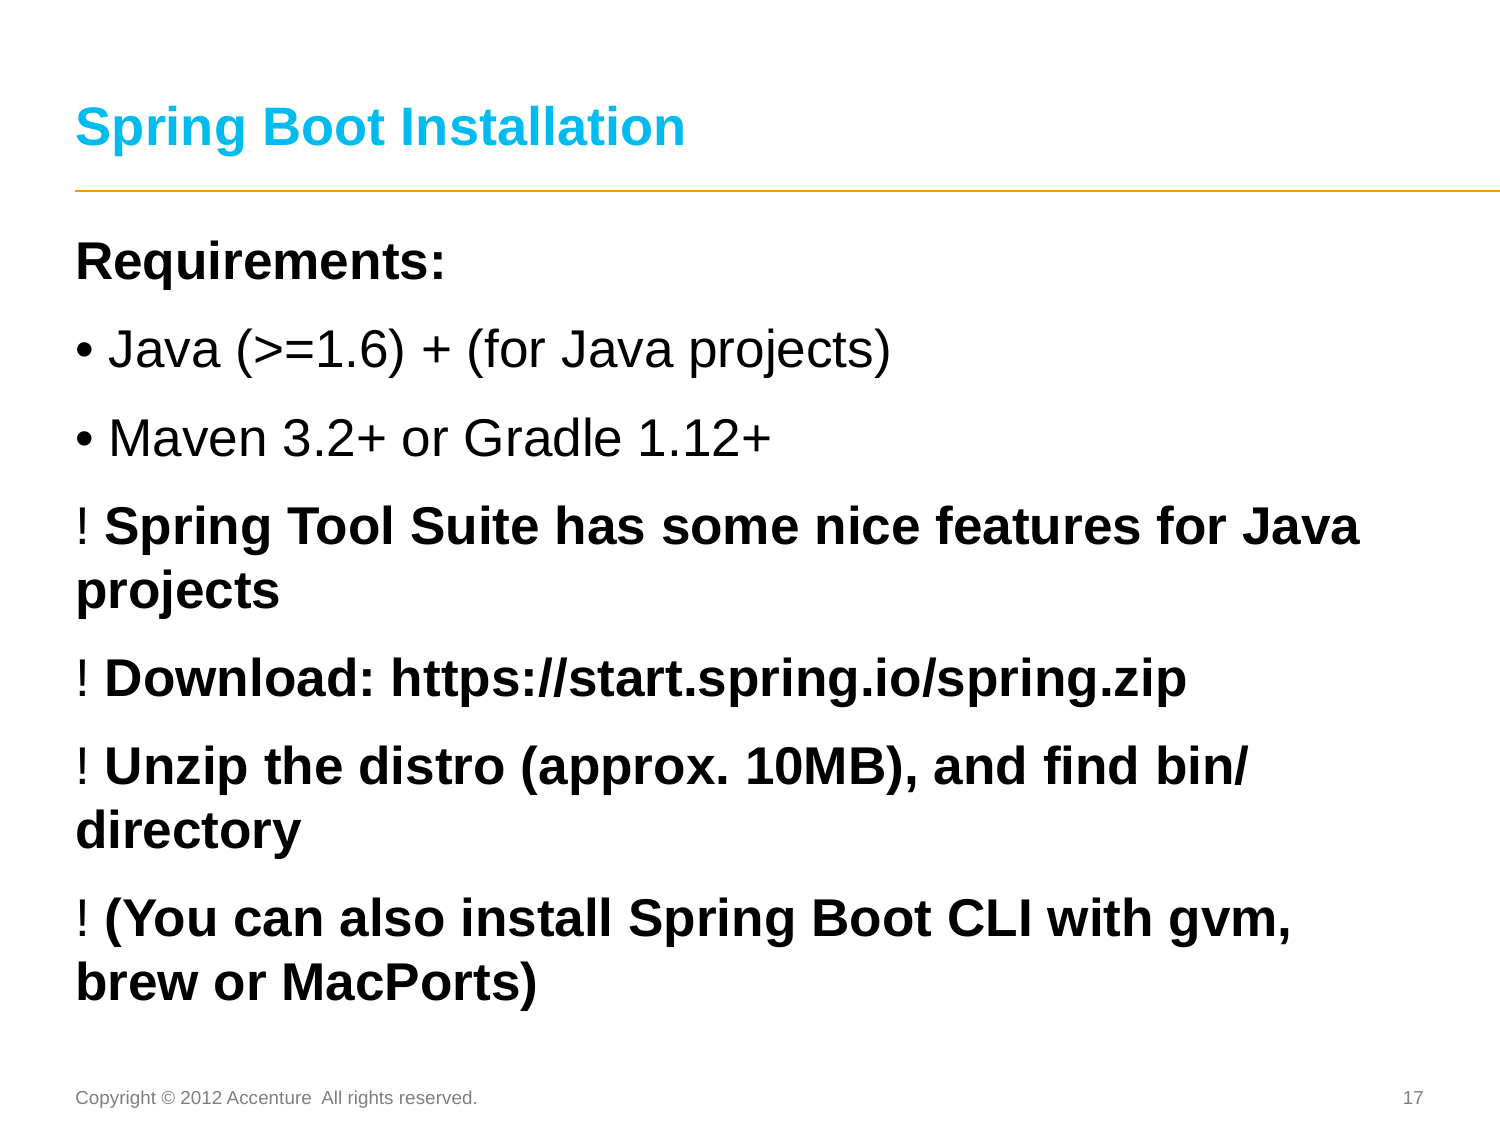

# Spring Boot Installation
Requirements:
• Java (>=1.6) + (for Java projects)
• Maven 3.2+ or Gradle 1.12+
! Spring Tool Suite has some nice features for Java projects
! Download: https://start.spring.io/spring.zip
! Unzip the distro (approx. 10MB), and find bin/ directory
! (You can also install Spring Boot CLI with gvm, brew or MacPorts)